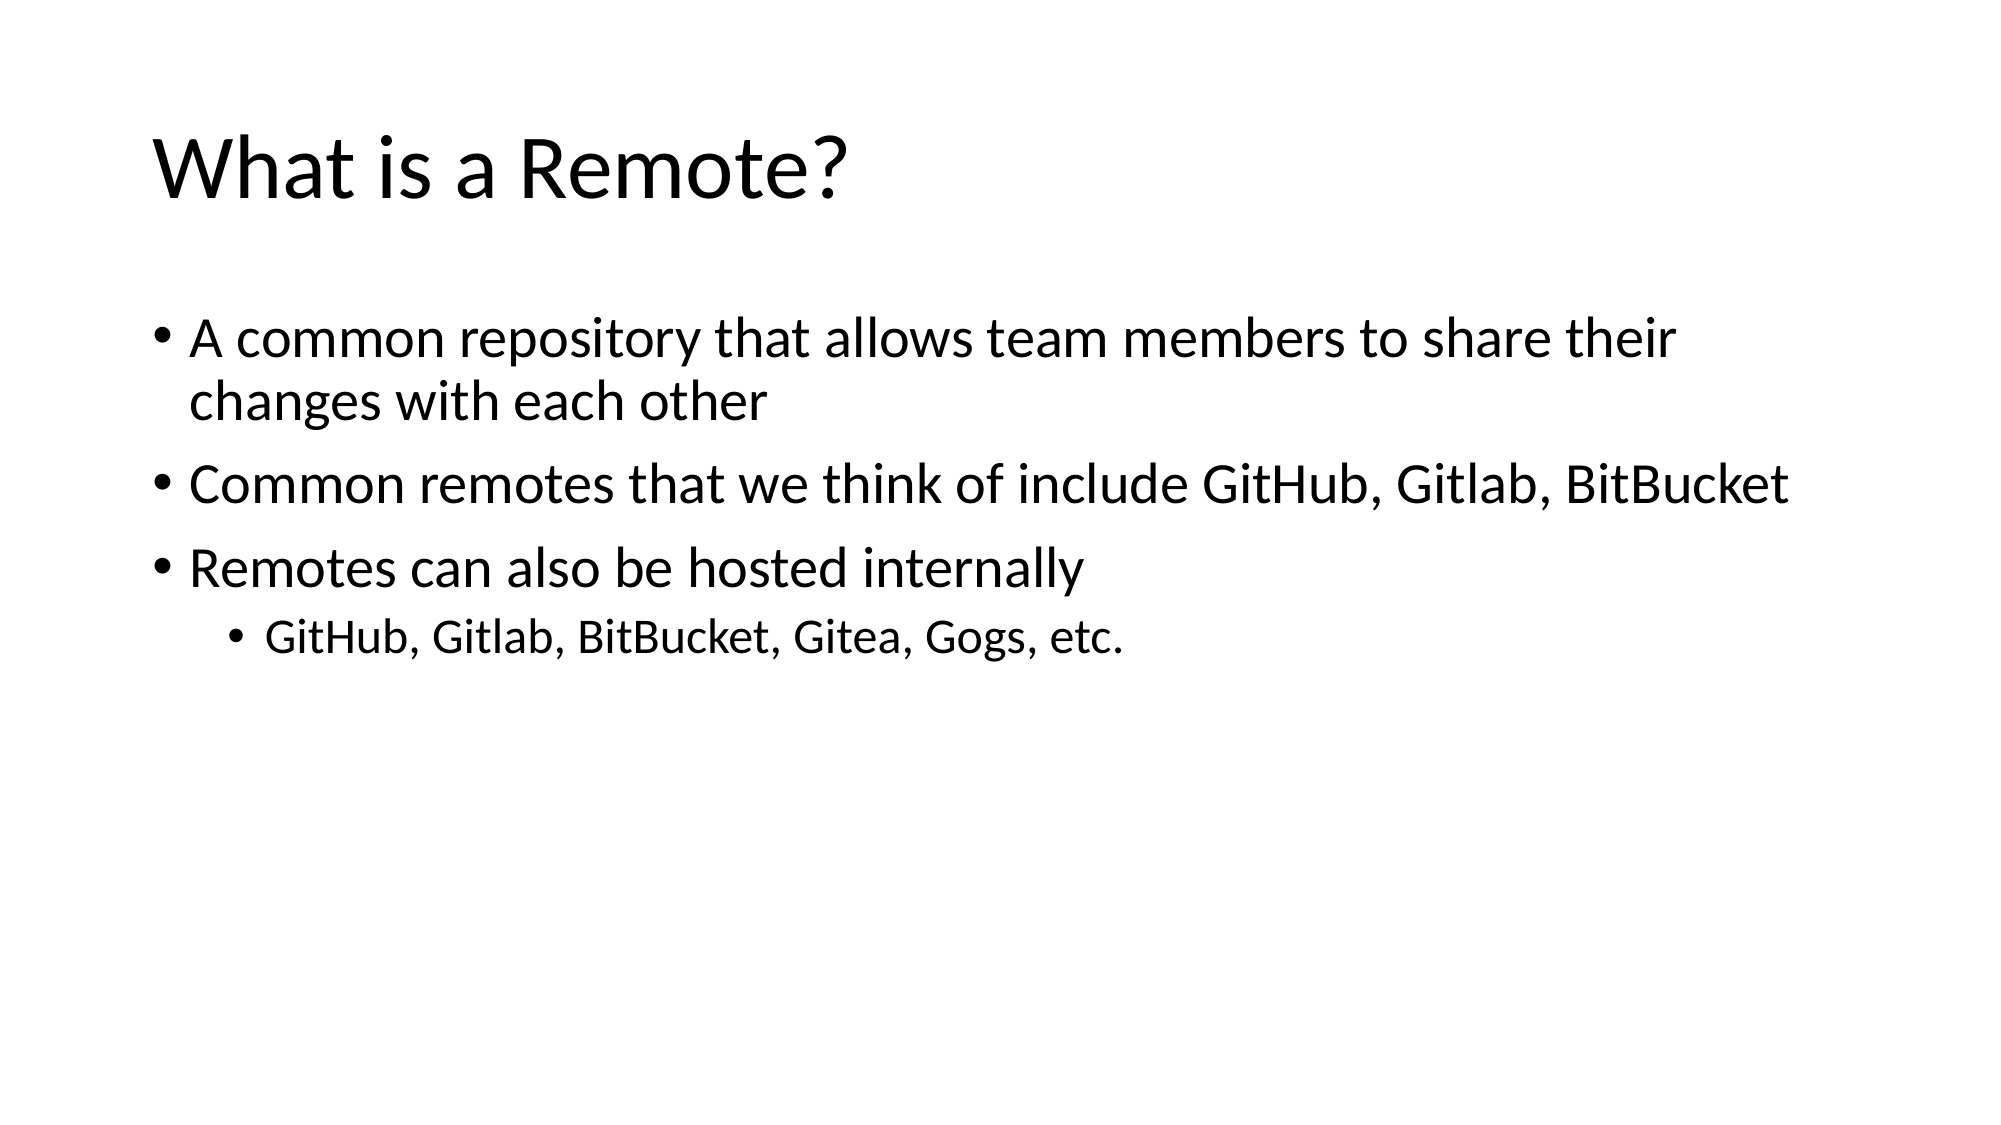

# What is a Remote?
A common repository that allows team members to share their changes with each other
Common remotes that we think of include GitHub, Gitlab, BitBucket
Remotes can also be hosted internally
GitHub, Gitlab, BitBucket, Gitea, Gogs, etc.